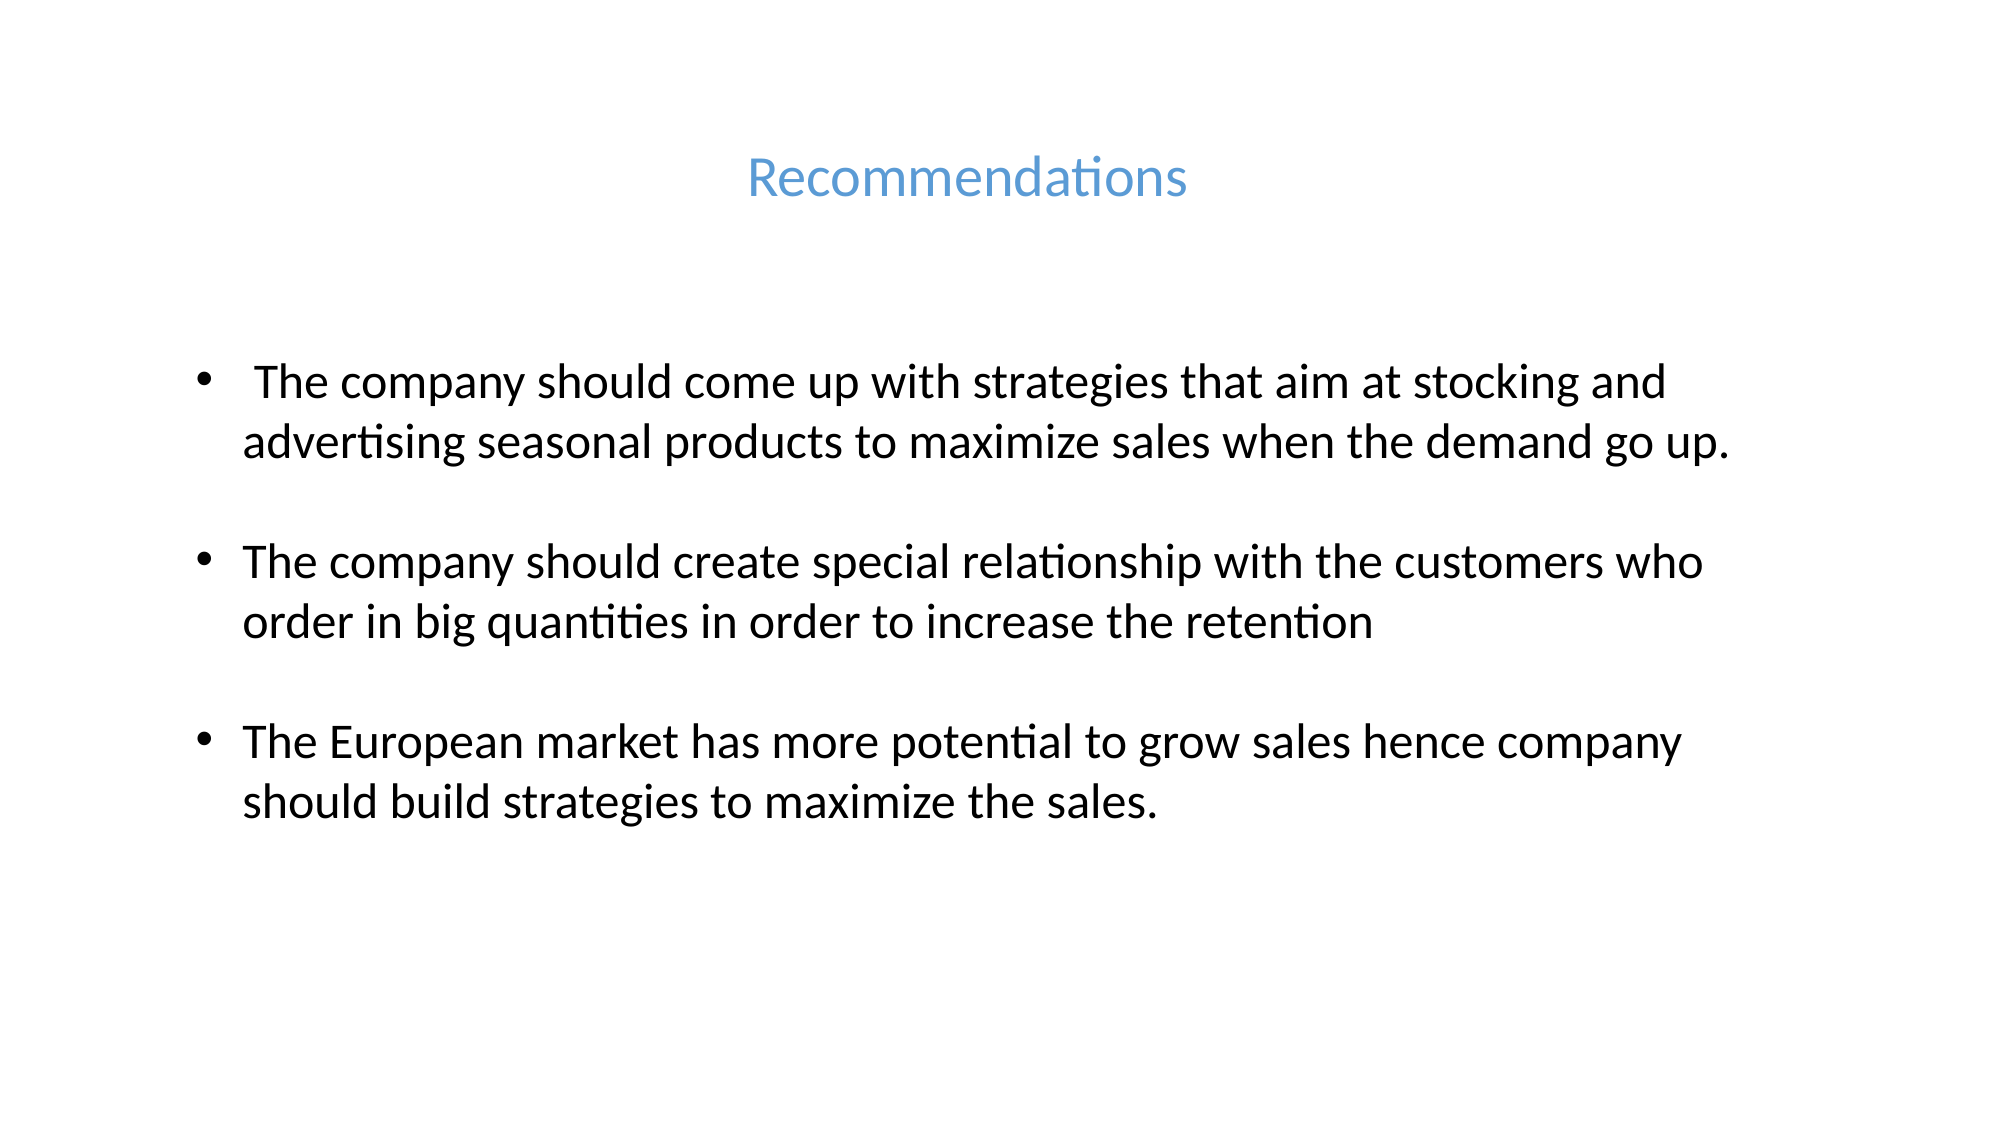

Recommendations

 The company should come up with strategies that aim at stocking and advertising seasonal products to maximize sales when the demand go up.

The company should create special relationship with the customers who order in big quantities in order to increase the retention

The European market has more potential to grow sales hence company should build strategies to maximize the sales.